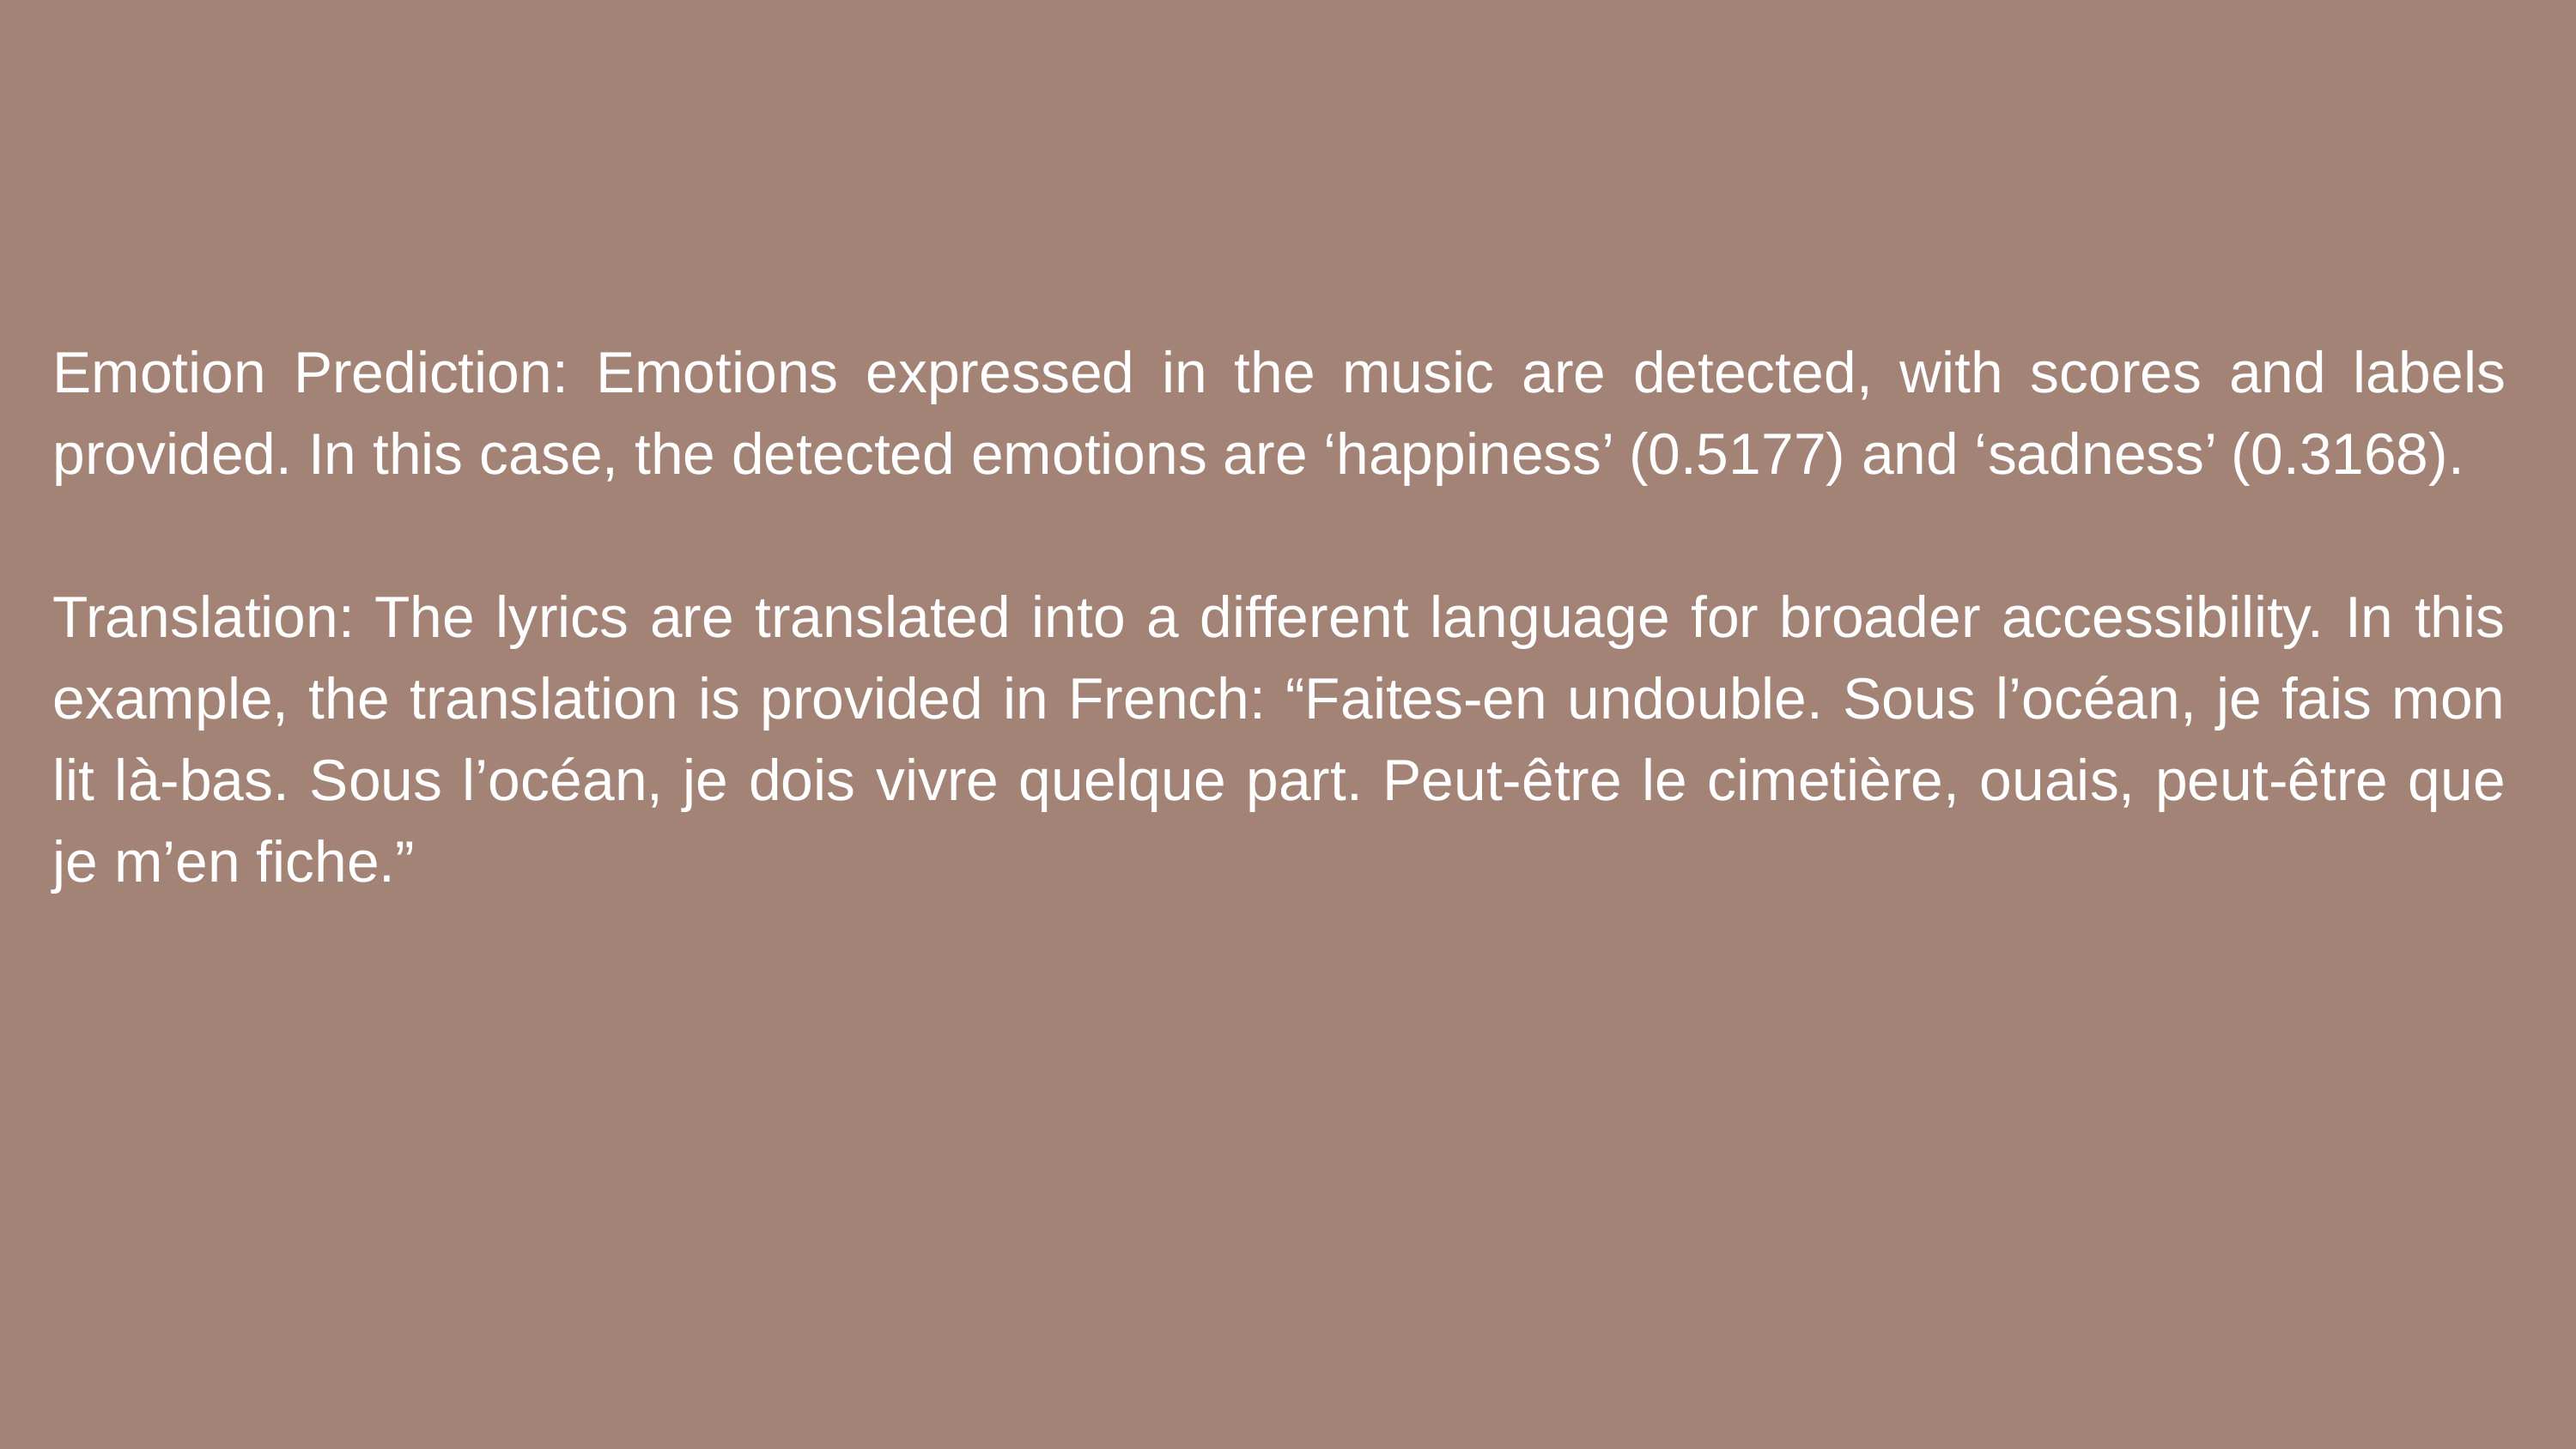

Emotion Prediction: Emotions expressed in the music are detected, with scores and labels provided. In this case, the detected emotions are ‘happiness’ (0.5177) and ‘sadness’ (0.3168).

Translation: The lyrics are translated into a different language for broader accessibility. In this example, the translation is provided in French: “Faites-en undouble. Sous l’océan, je fais mon lit là-bas. Sous l’océan, je dois vivre quelque part. Peut-être le cimetière, ouais, peut-être que je m’en fiche.”